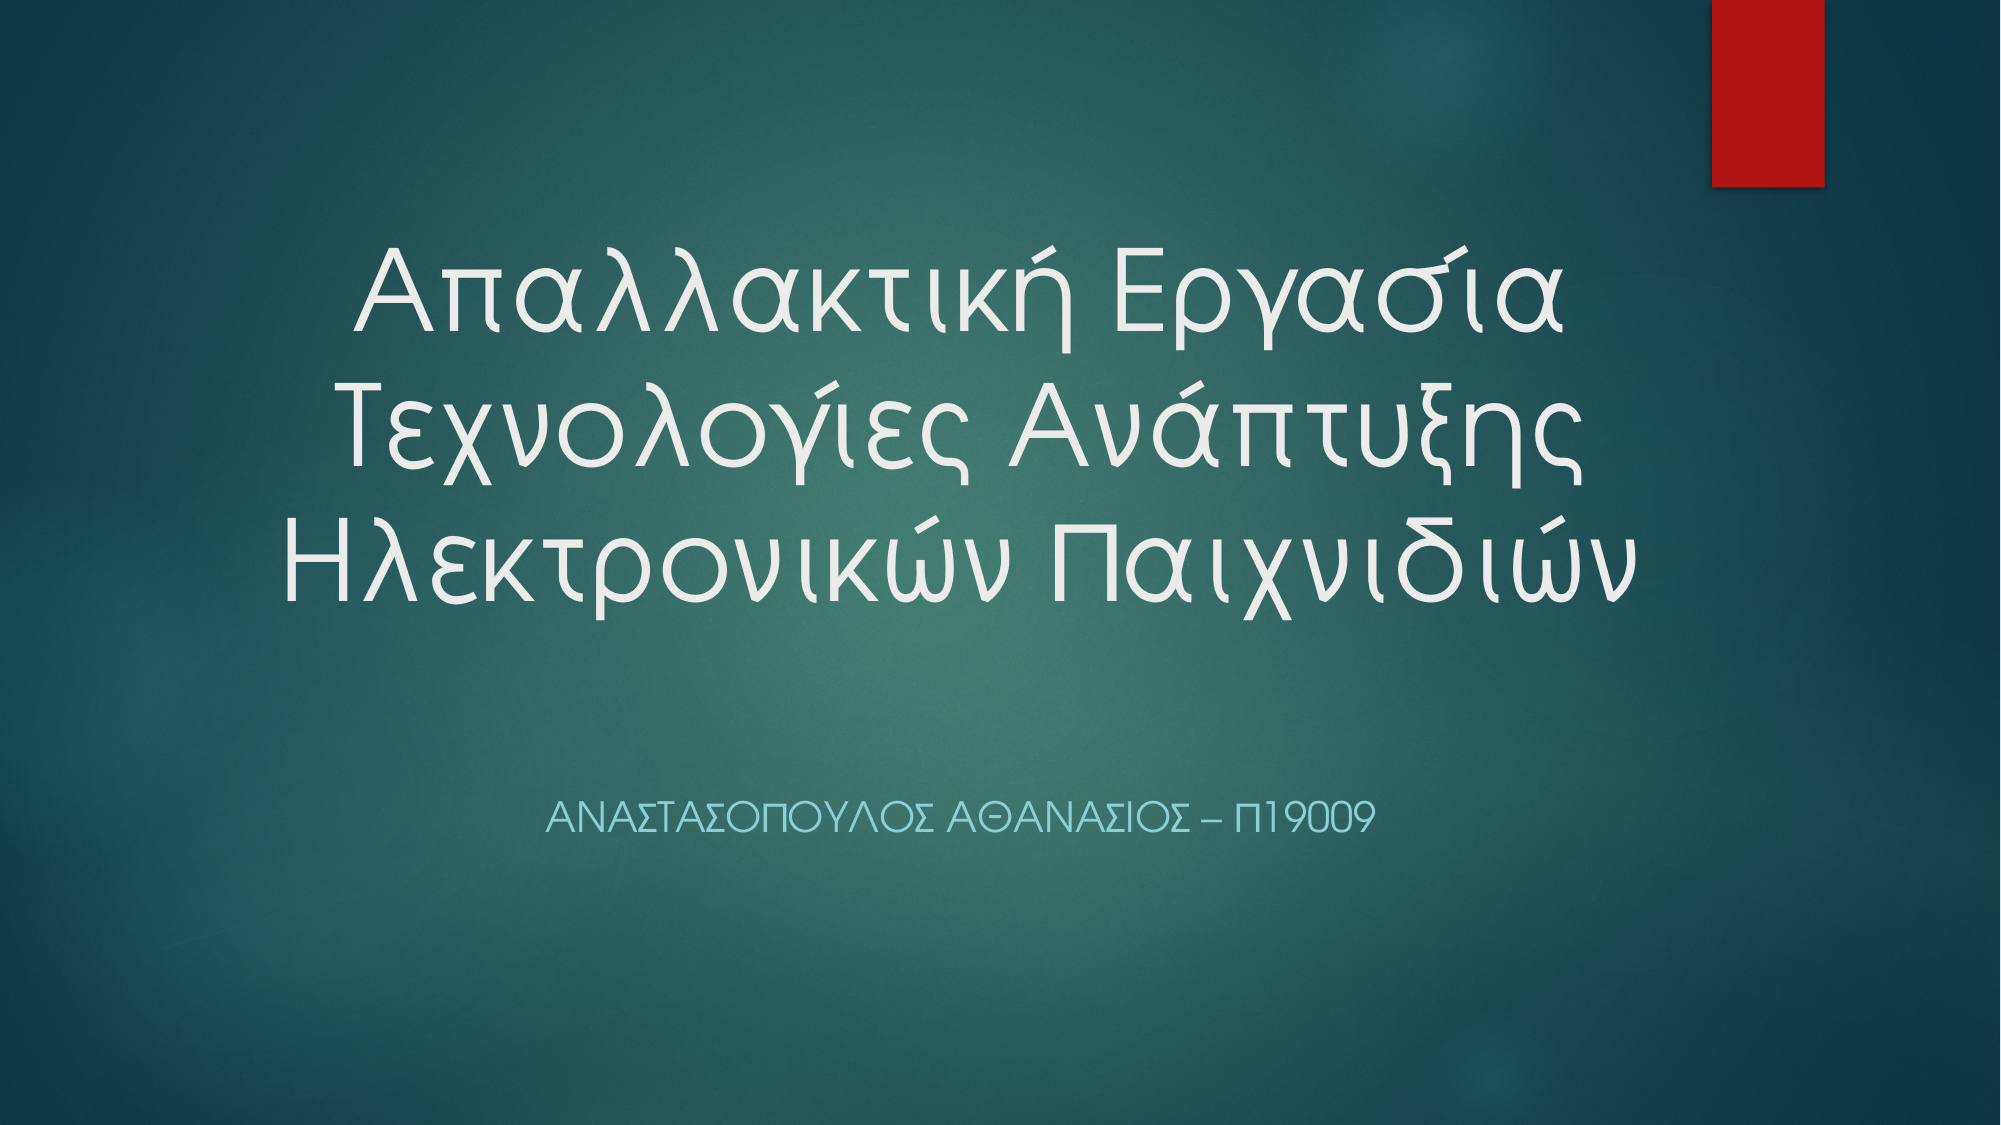

# Απαλλακτική Εργασία Τεχνολογίες Ανάπτυξης Ηλεκτρονικών Παιχνιδιών
Αναστασοπουλος Αθανασιος – Π19009